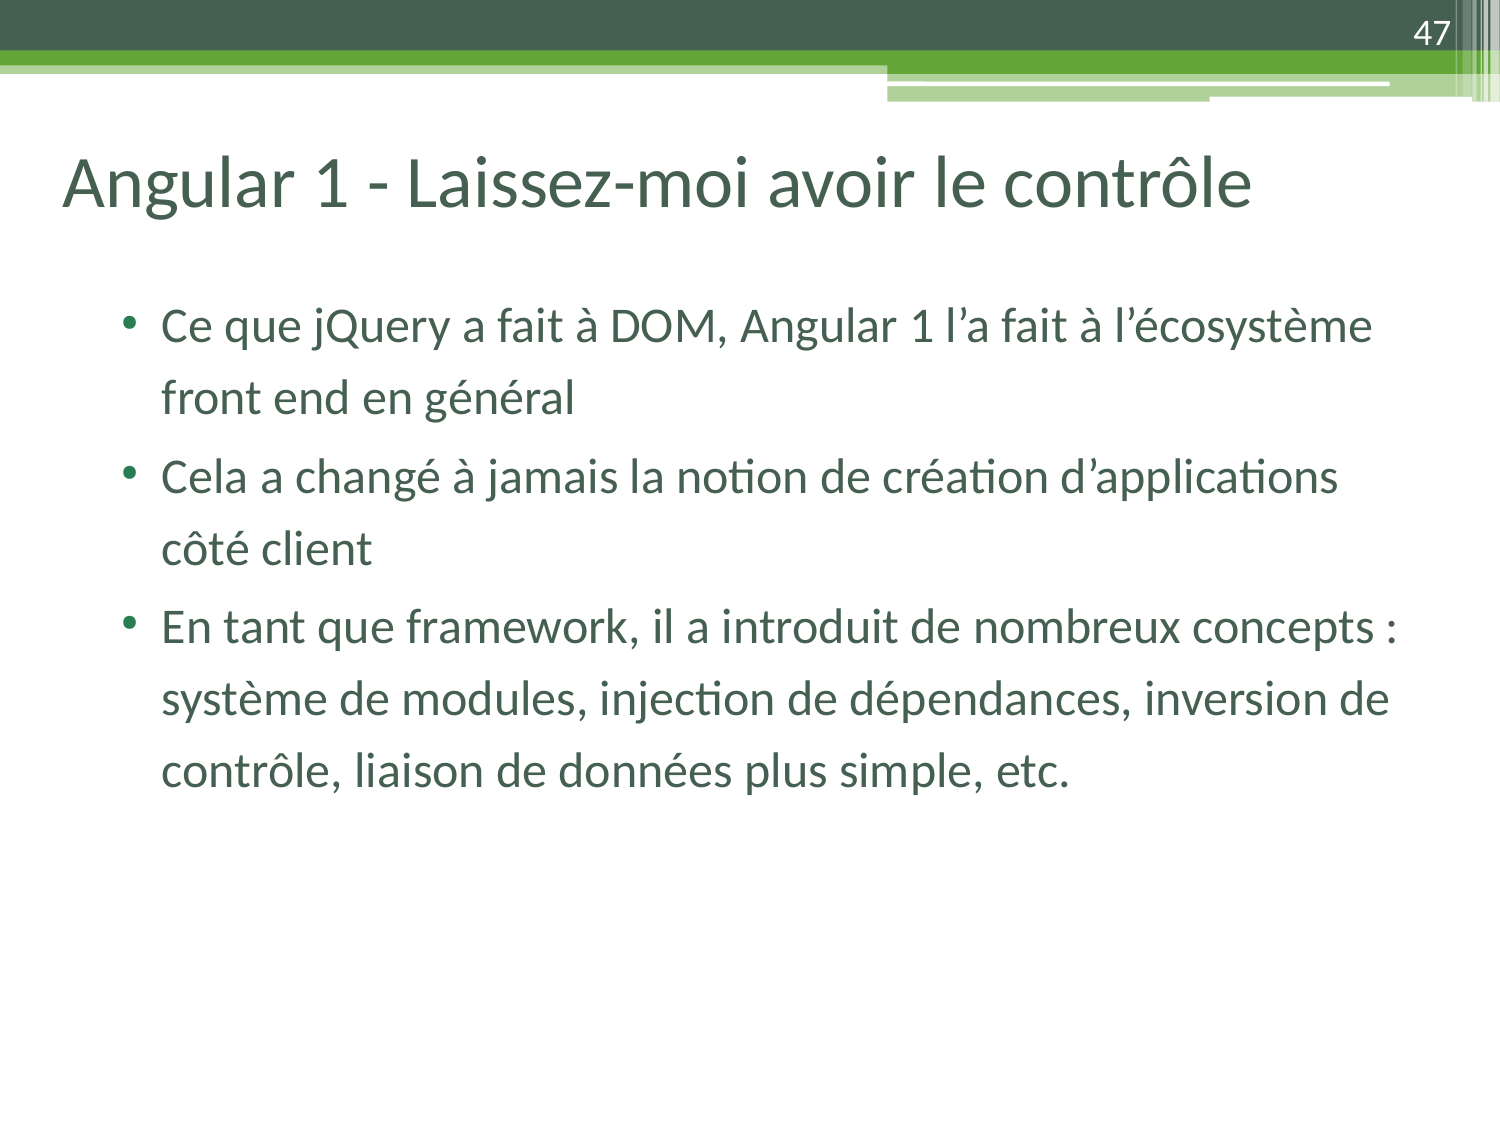

47
# Angular 1 - Laissez-moi avoir le contrôle
Ce que jQuery a fait à DOM, Angular 1 l’a fait à l’écosystème front end en général
Cela a changé à jamais la notion de création d’applications côté client
En tant que framework, il a introduit de nombreux concepts : système de modules, injection de dépendances, inversion de contrôle, liaison de données plus simple, etc.